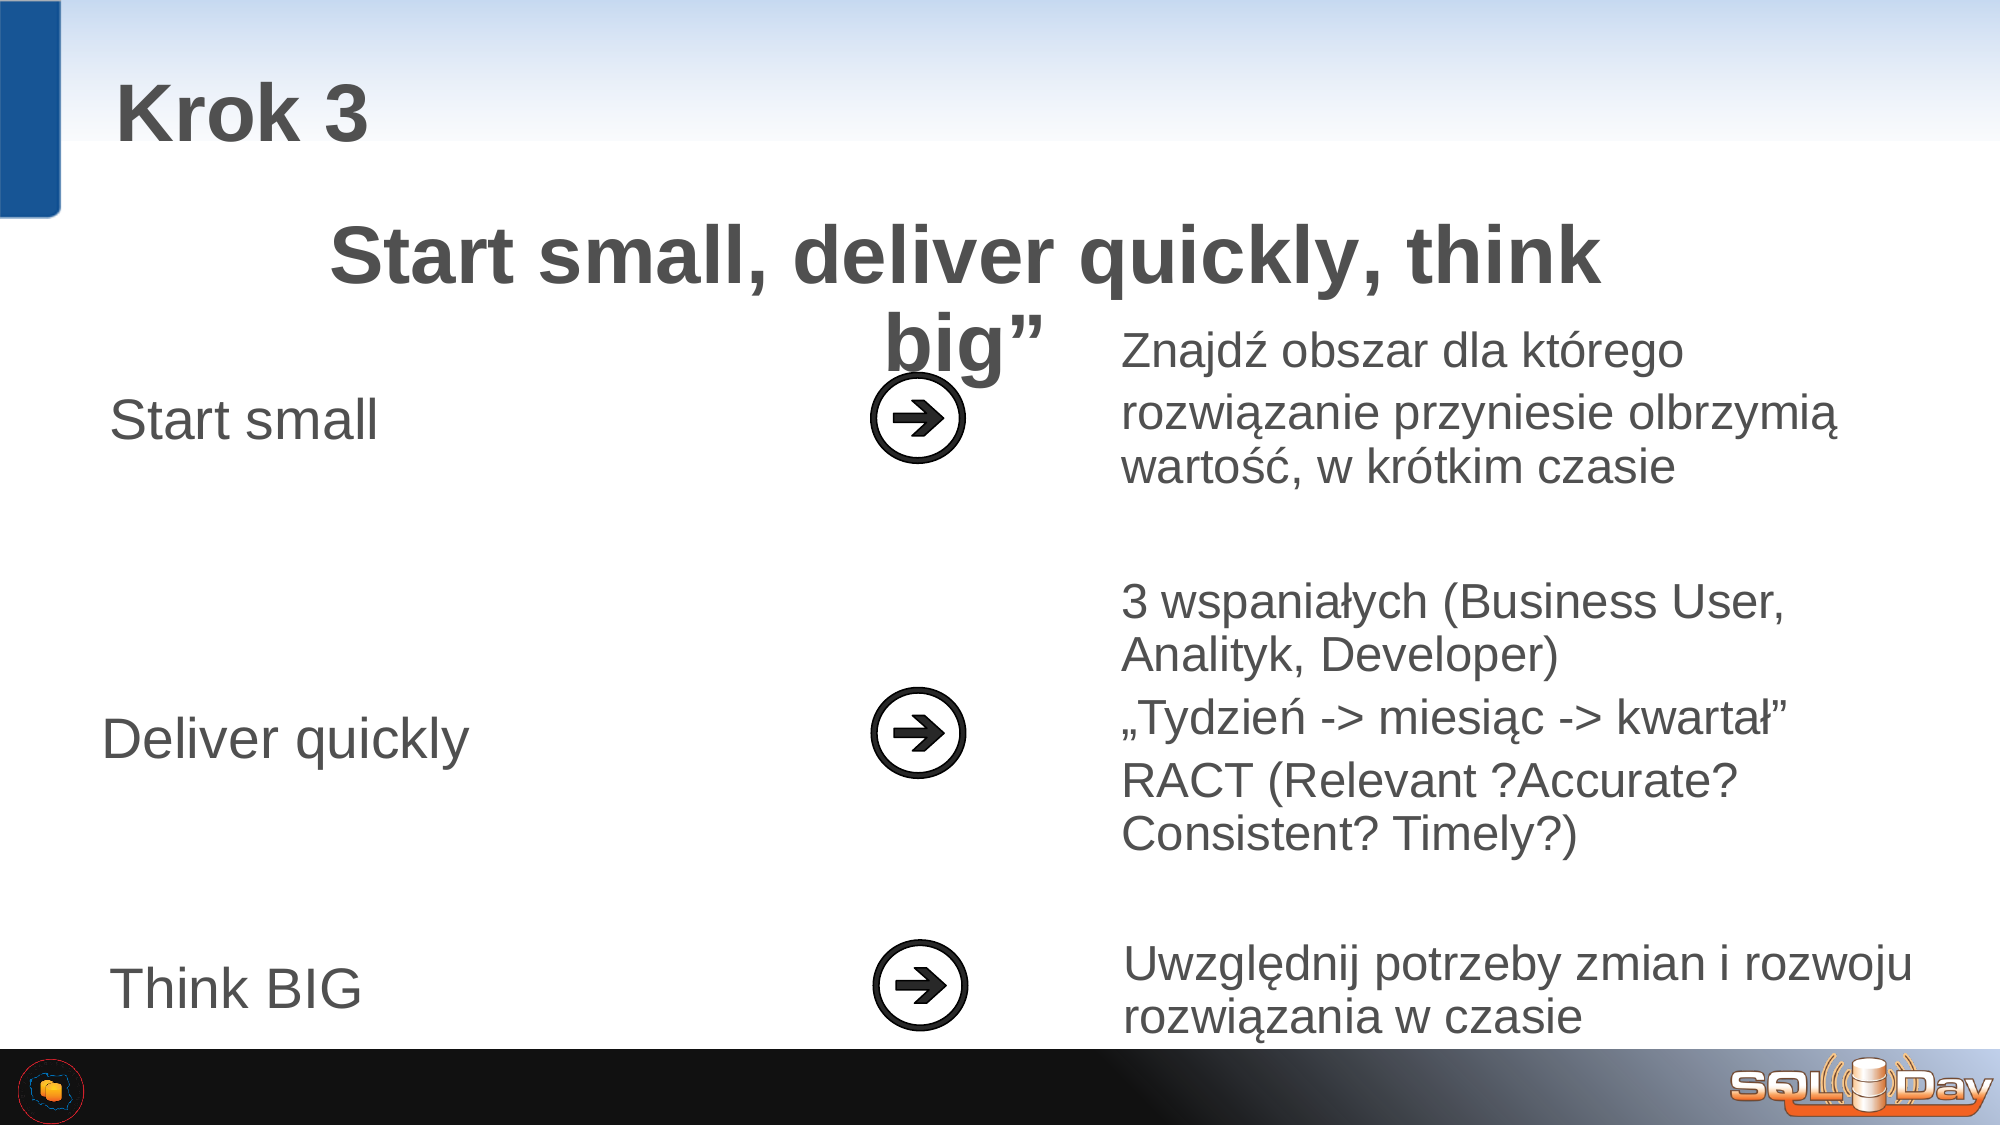

Krok 3
Start small, deliver quickly, think big”
Znajdź obszar dla którego
rozwiązanie przyniesie olbrzymią wartość, w krótkim czasie

3 wspaniałych (Business User, Analityk, Developer)
„Tydzień -> miesiąc -> kwartał”
RACT (Relevant ?Accurate? Consistent? Timely?)

Start small

Deliver quickly
Uwzględnij potrzeby zmian i rozwoju rozwiązania w czasie

Think BIG